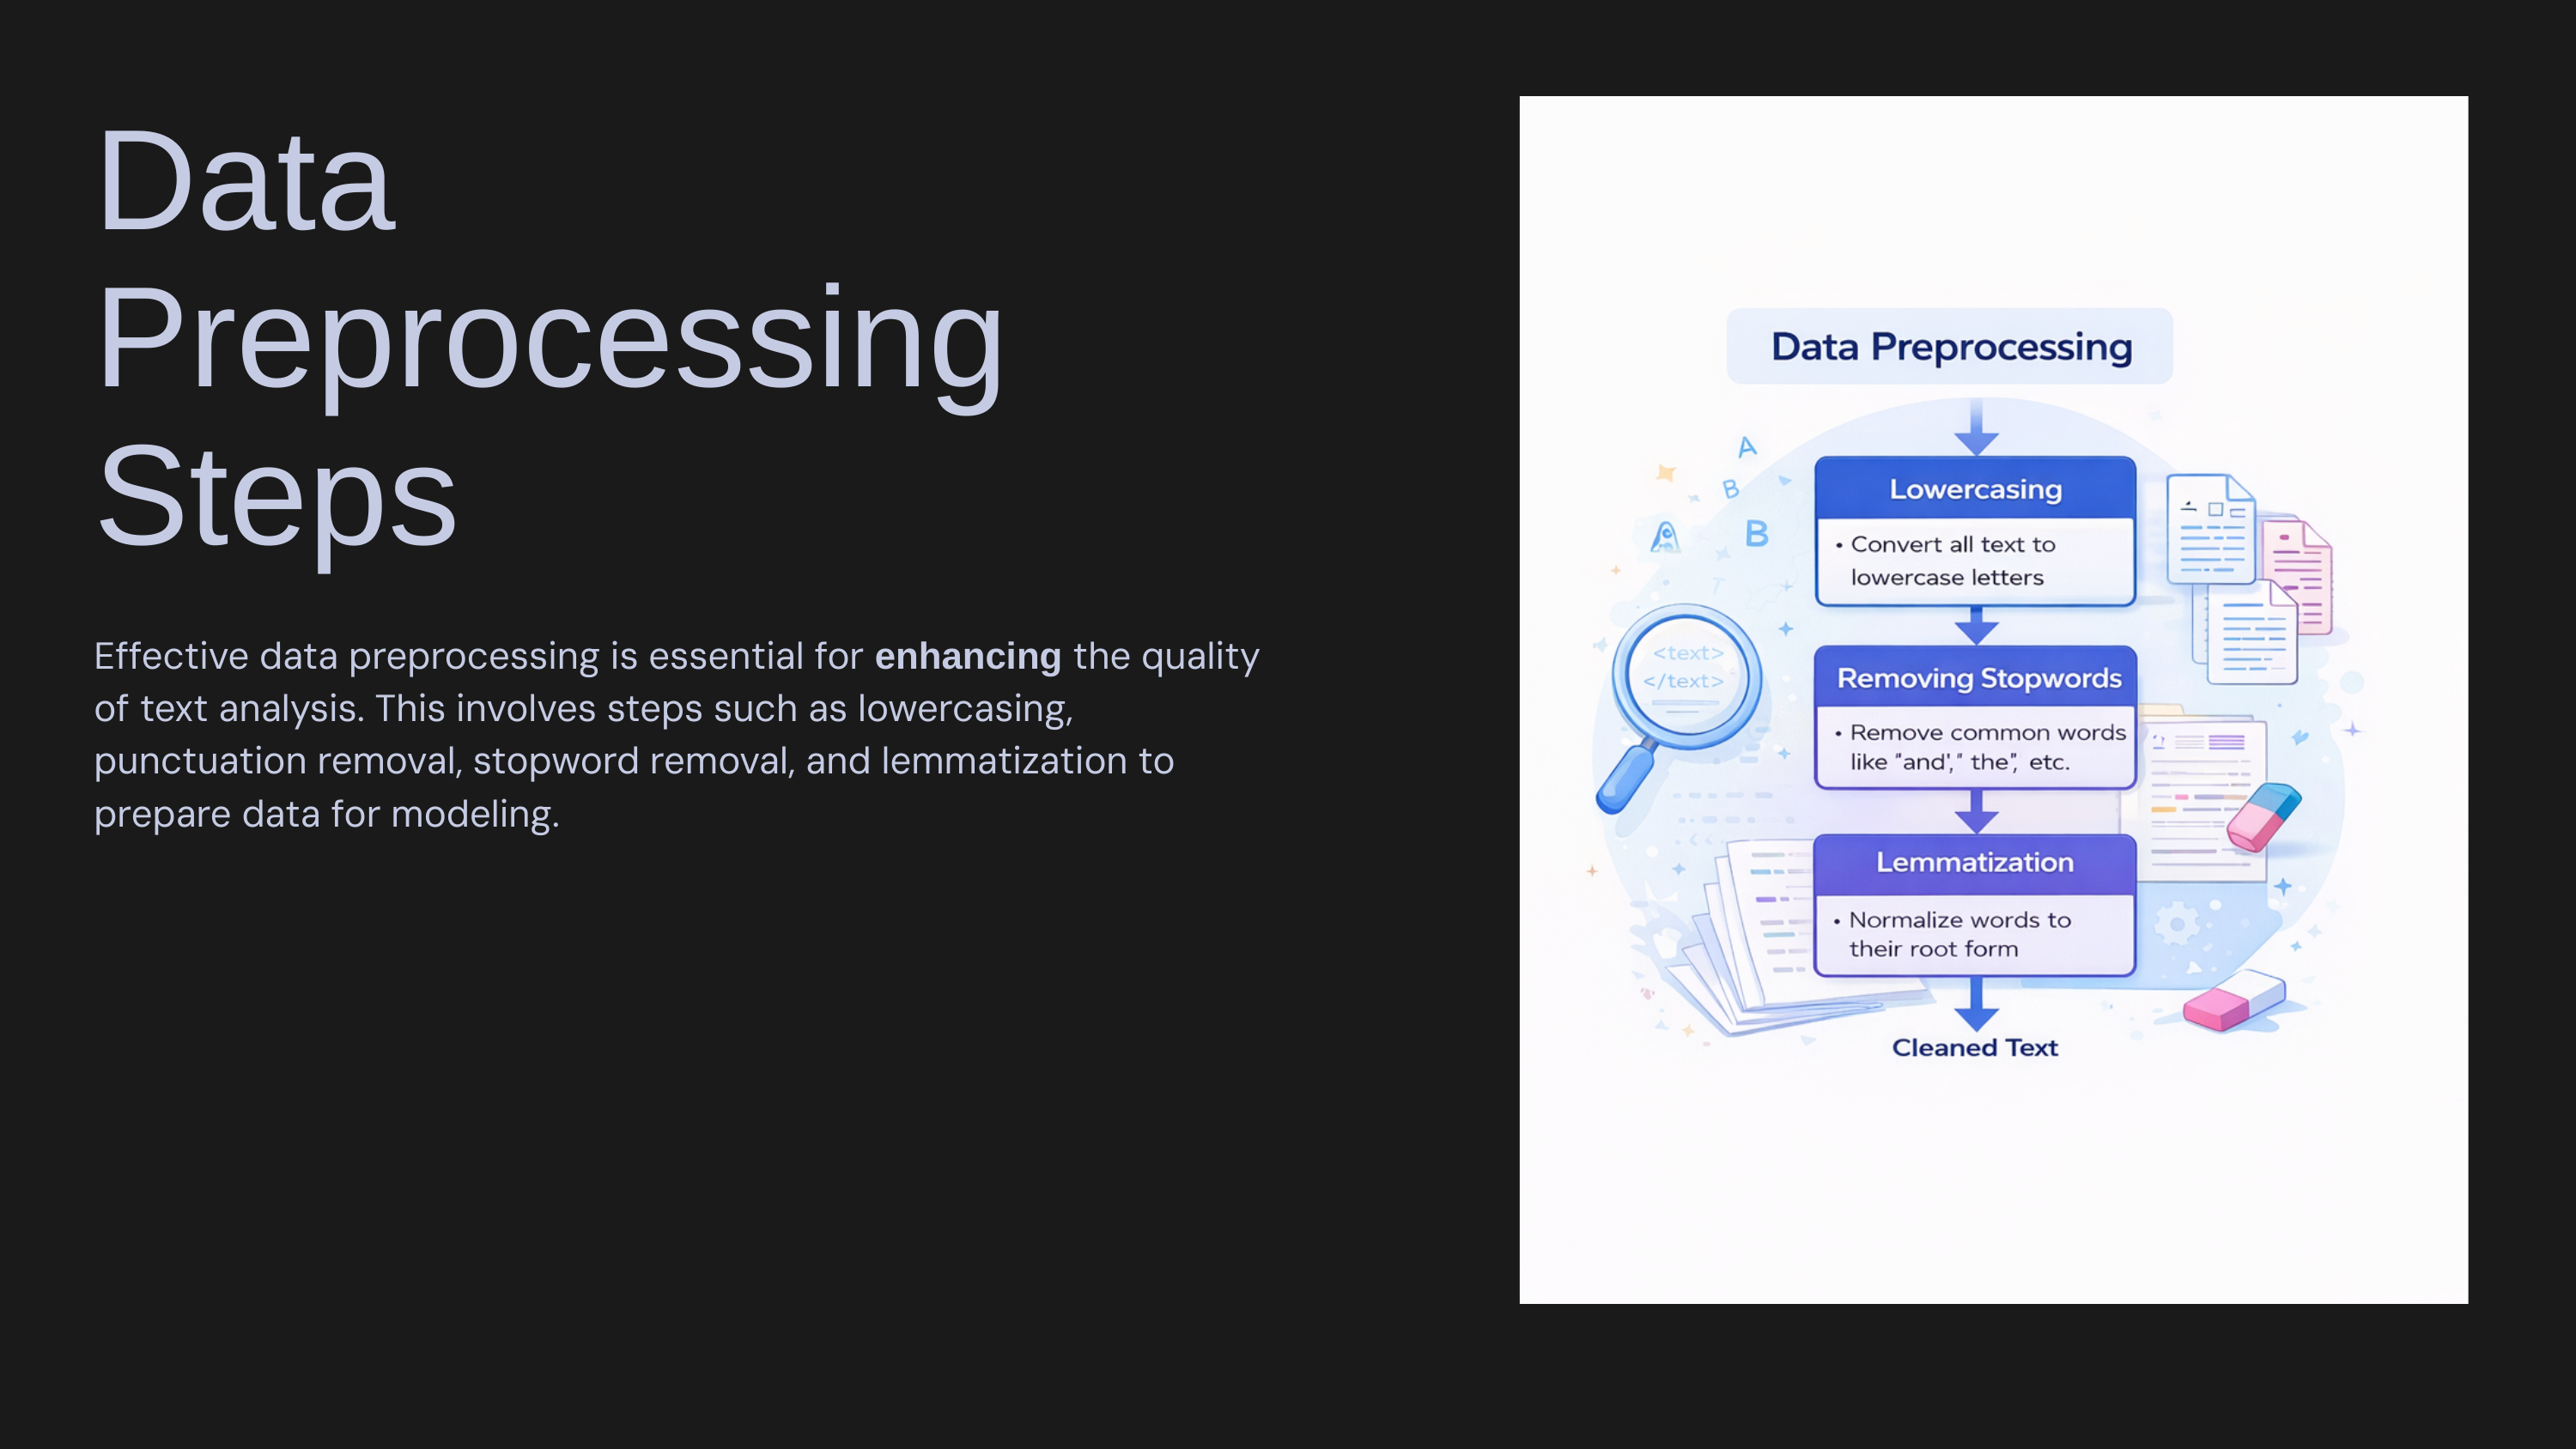

Data Preprocessing Steps
Effective data preprocessing is essential for enhancing the quality of text analysis. This involves steps such as lowercasing, punctuation removal, stopword removal, and lemmatization to prepare data for modeling.